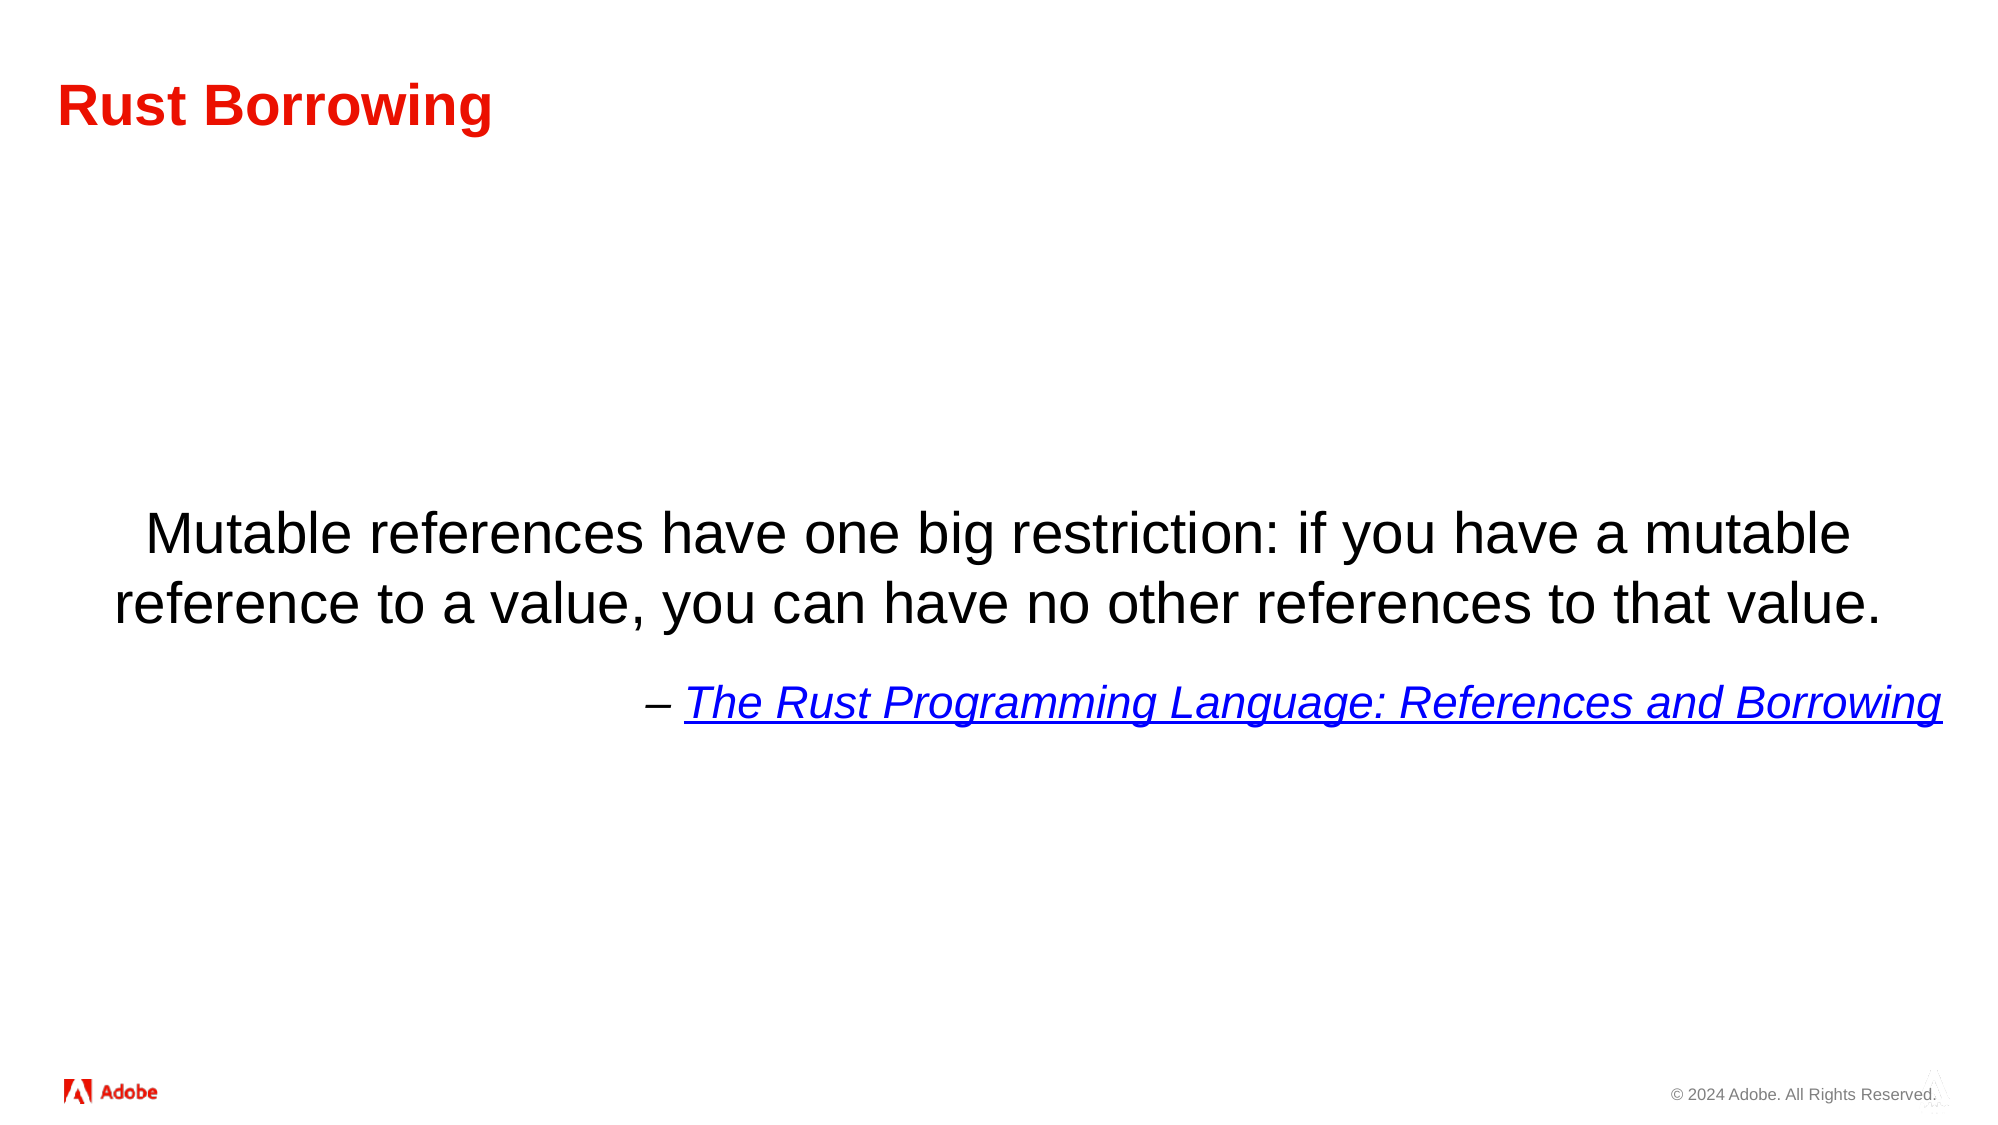

# Rust Borrowing
Mutable references have one big restriction: if you have a mutable reference to a value, you can have no other references to that value.
– The Rust Programming Language: References and Borrowing
35